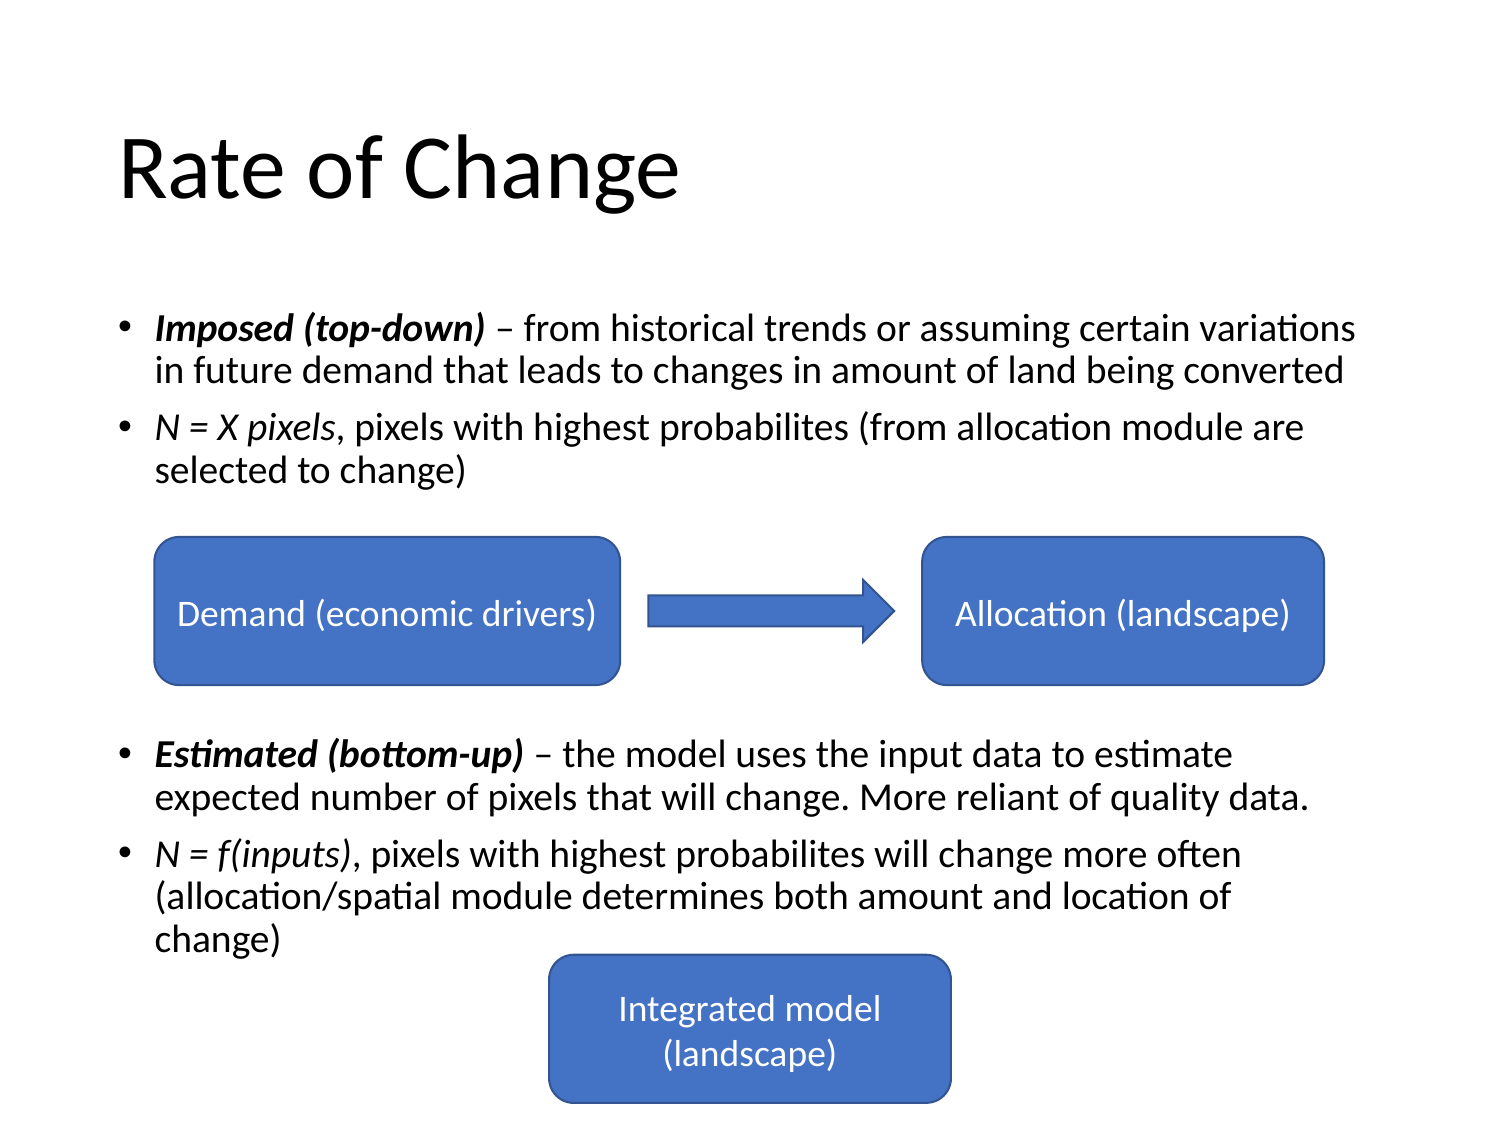

# Rate of Change
Imposed (top-down) – from historical trends or assuming certain variations in future demand that leads to changes in amount of land being converted
N = X pixels, pixels with highest probabilites (from allocation module are selected to change)

Estimated (bottom-up) – the model uses the input data to estimate expected number of pixels that will change. More reliant of quality data.
N = f(inputs), pixels with highest probabilites will change more often (allocation/spatial module determines both amount and location of change)

Allocation (landscape)
Demand (economic drivers)

Integrated model (landscape)